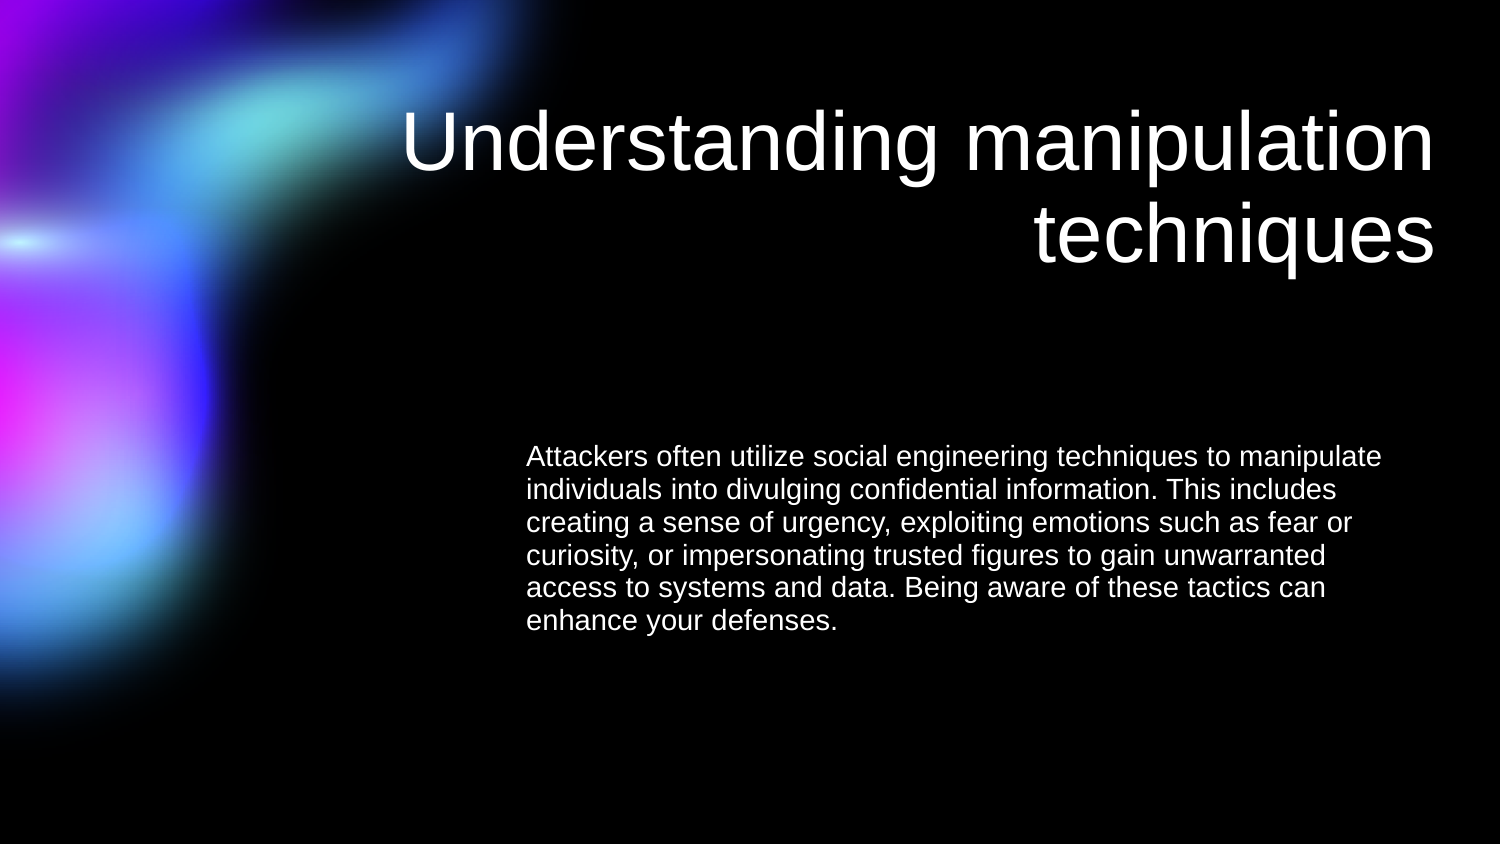

# Understanding manipulation techniques
Attackers often utilize social engineering techniques to manipulate individuals into divulging confidential information. This includes creating a sense of urgency, exploiting emotions such as fear or curiosity, or impersonating trusted figures to gain unwarranted access to systems and data. Being aware of these tactics can enhance your defenses.